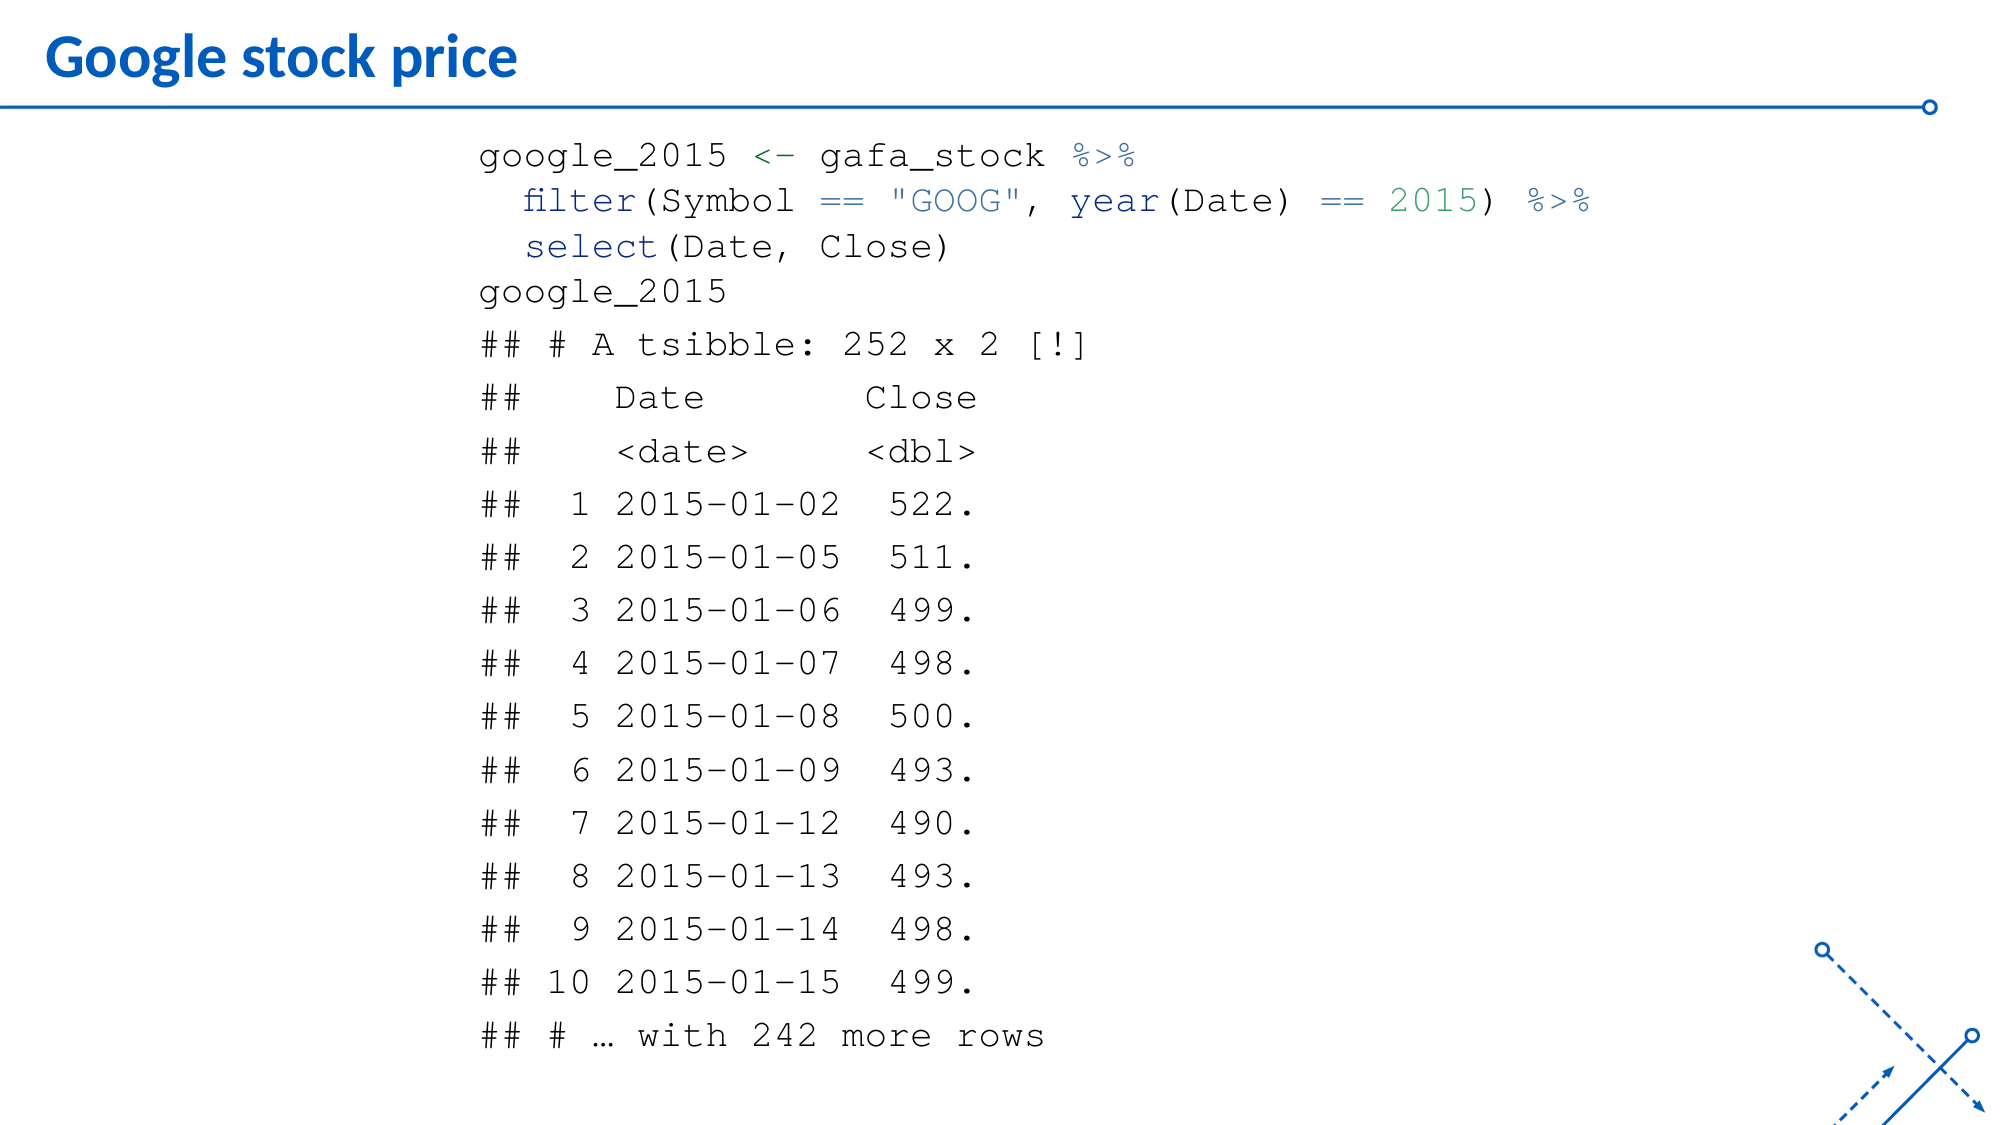

# Google stock price
google_2015 <- gafa_stock %>%
  filter(Symbol == "GOOG", year(Date) == 2015) %>%
  select(Date, Close)
google_2015
## # A tsibble: 252 x 2 [!]
##    Date       Close
##    <date>     <dbl>
##  1 2015-01-02  522.
##  2 2015-01-05  511.
##  3 2015-01-06  499.
##  4 2015-01-07  498.
##  5 2015-01-08  500.
##  6 2015-01-09  493.
##  7 2015-01-12  490.
##  8 2015-01-13  493.
##  9 2015-01-14  498.
## 10 2015-01-15  499.
## # … with 242 more rows